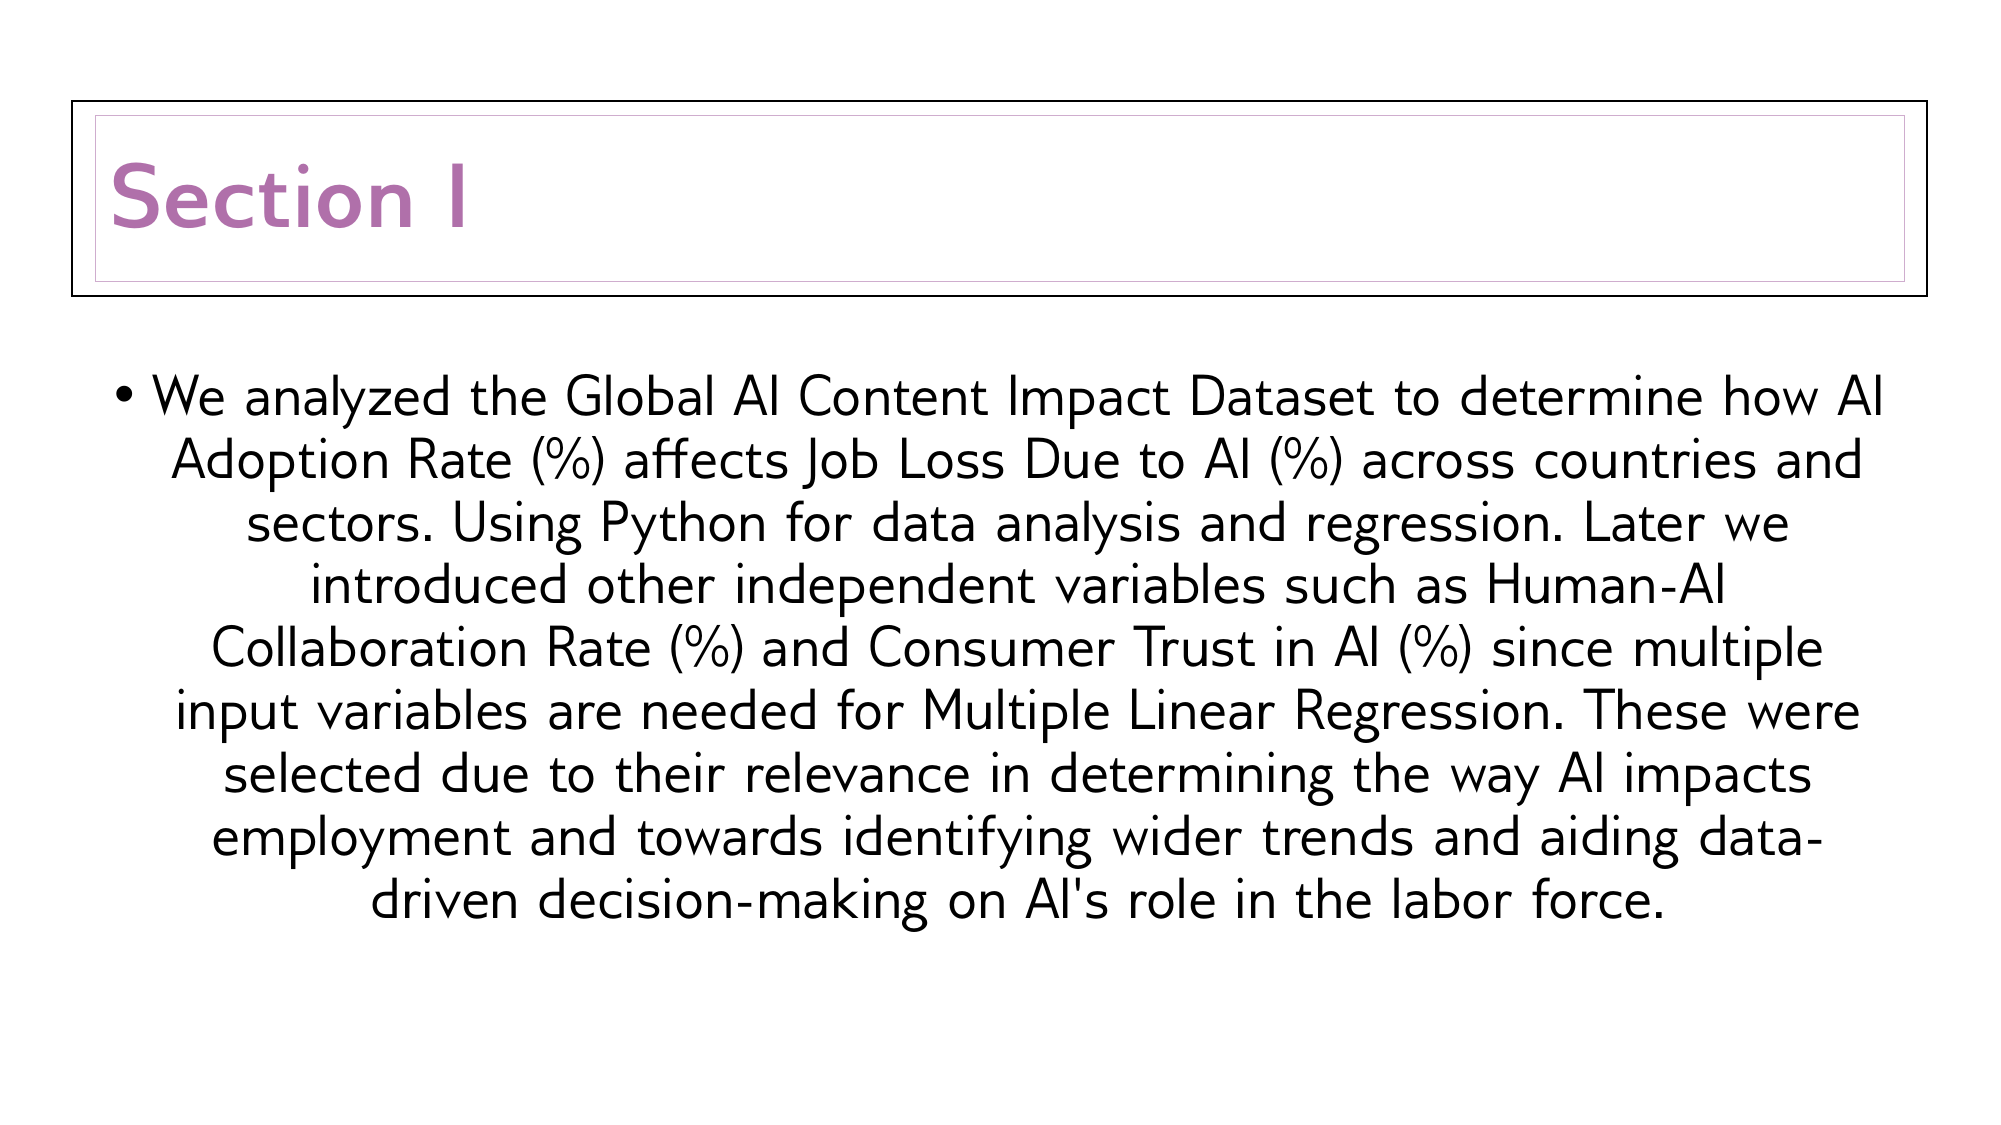

# Section I
We analyzed the Global AI Content Impact Dataset to determine how AI Adoption Rate (%) affects Job Loss Due to AI (%) across countries and sectors. Using Python for data analysis and regression. Later we introduced other independent variables such as Human-AI Collaboration Rate (%) and Consumer Trust in AI (%) since multiple input variables are needed for Multiple Linear Regression. These were selected due to their relevance in determining the way AI impacts employment and towards identifying wider trends and aiding data-driven decision-making on AI's role in the labor force.